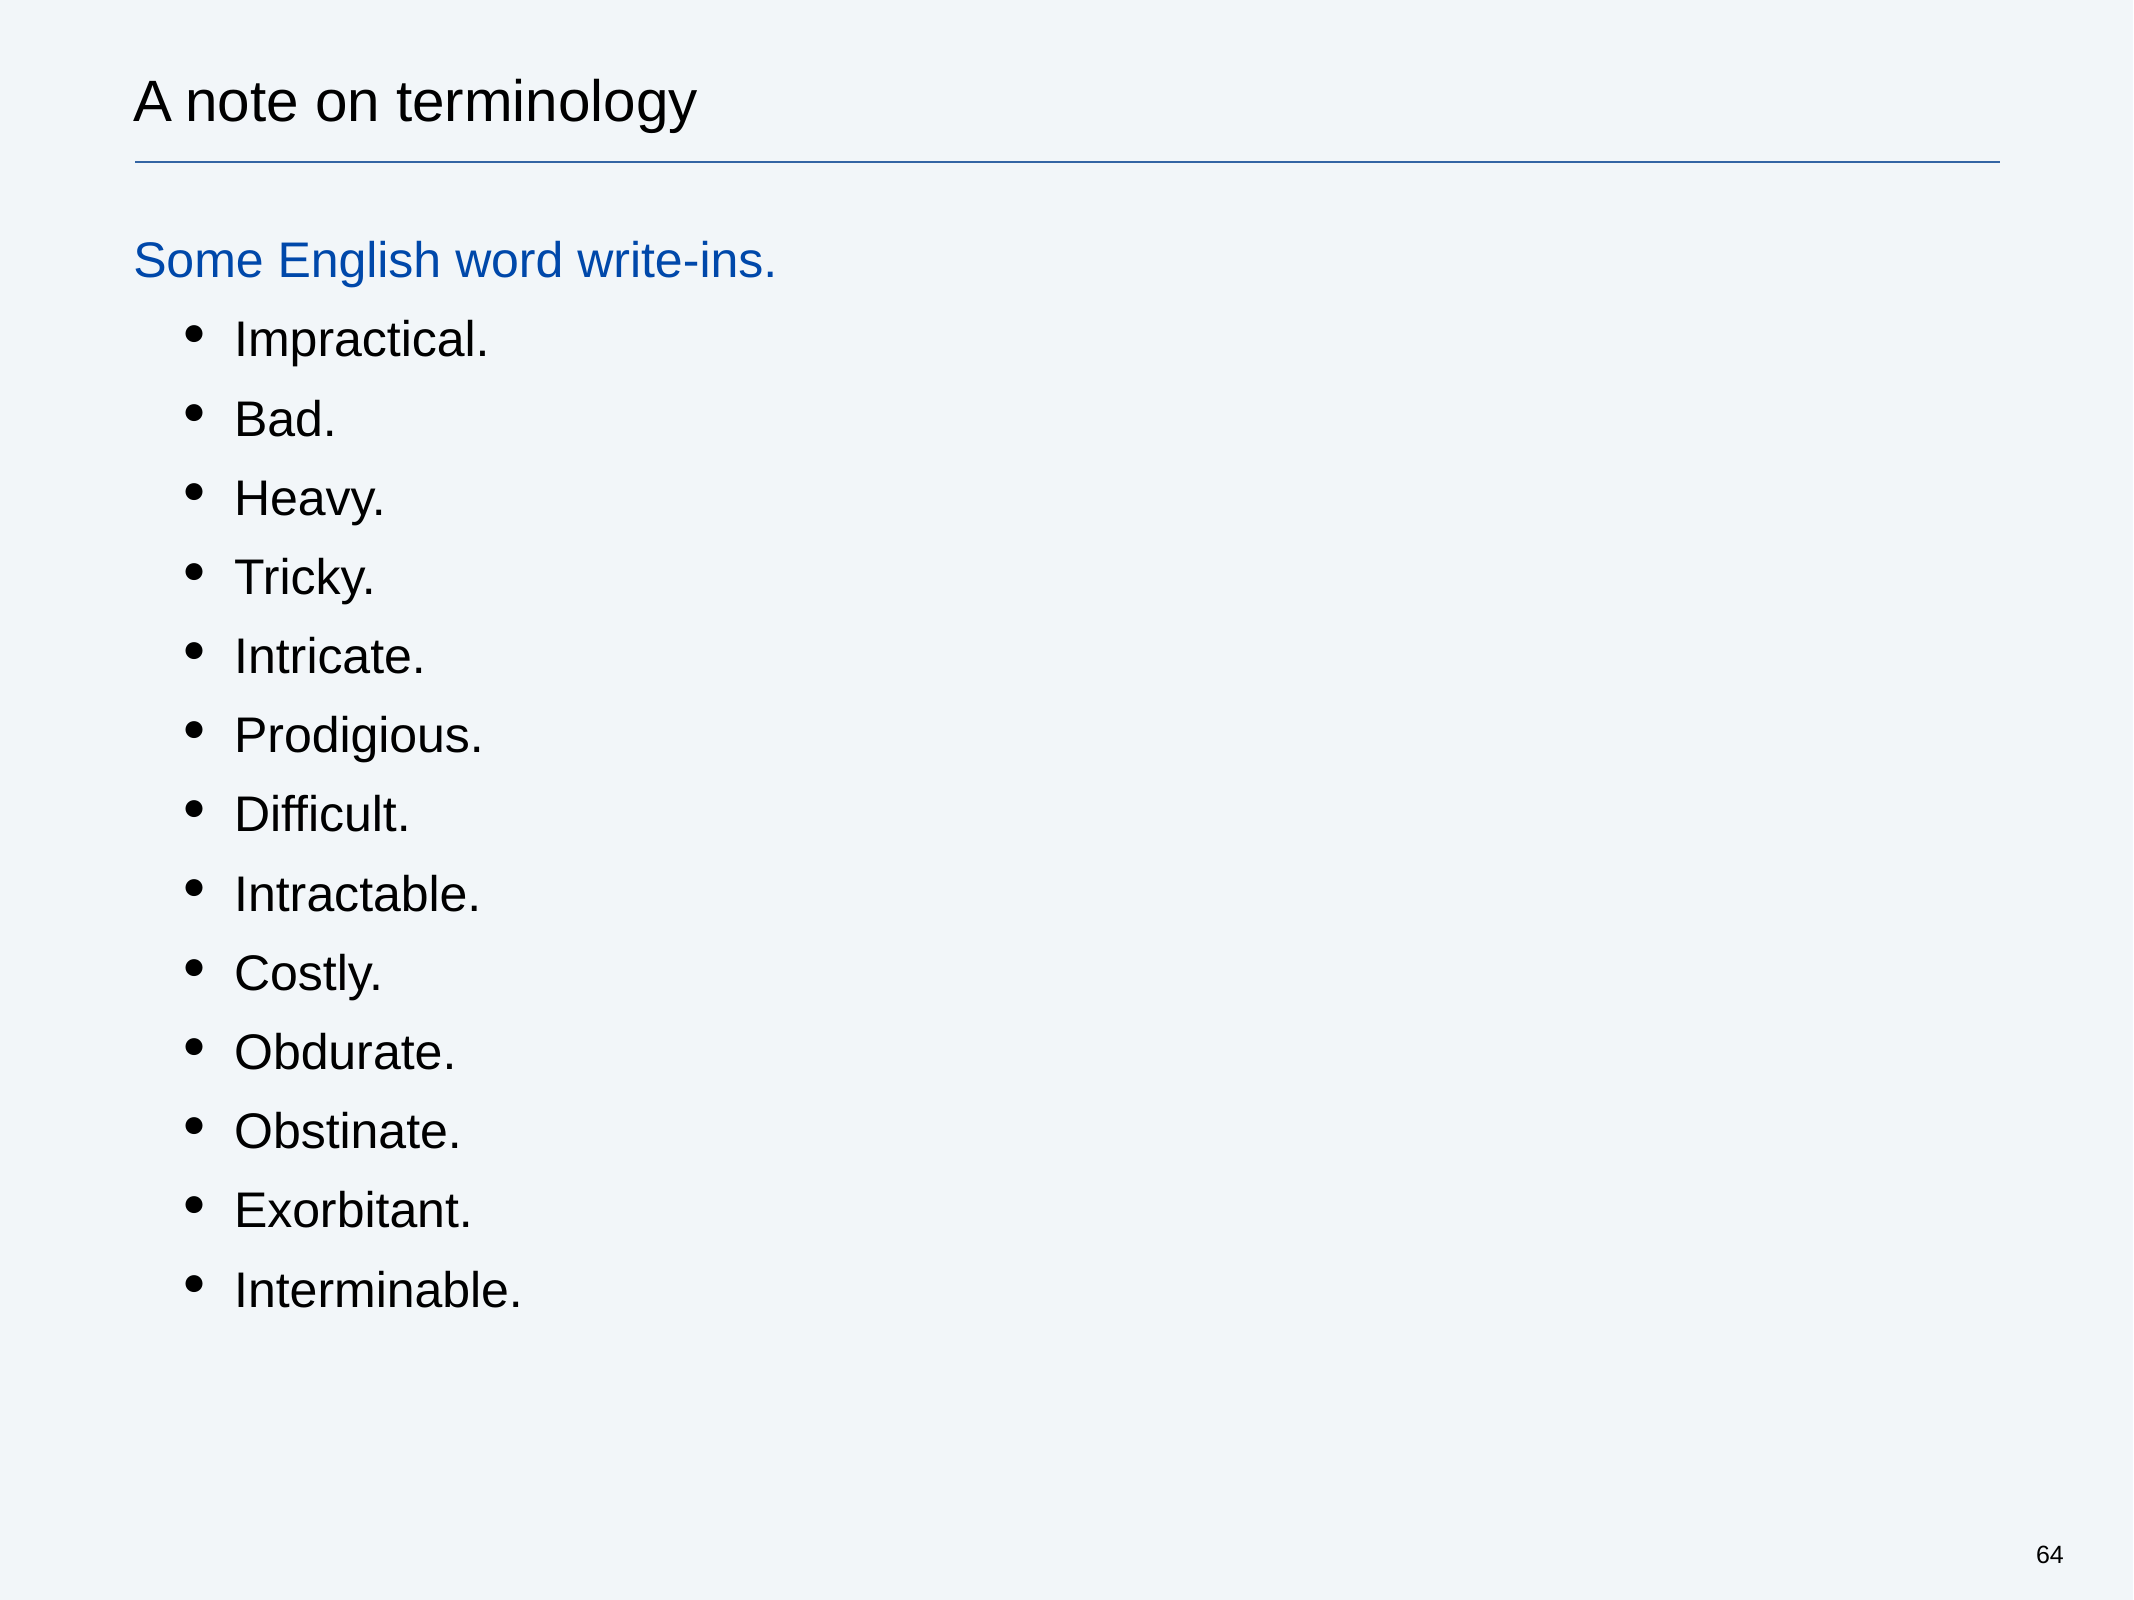

# A note on terminology
Some English word write-ins.
Impractical.
Bad.
Heavy.
Tricky.
Intricate.
Prodigious.
Difficult.
Intractable.
Costly.
Obdurate.
Obstinate.
Exorbitant.
Interminable.
64